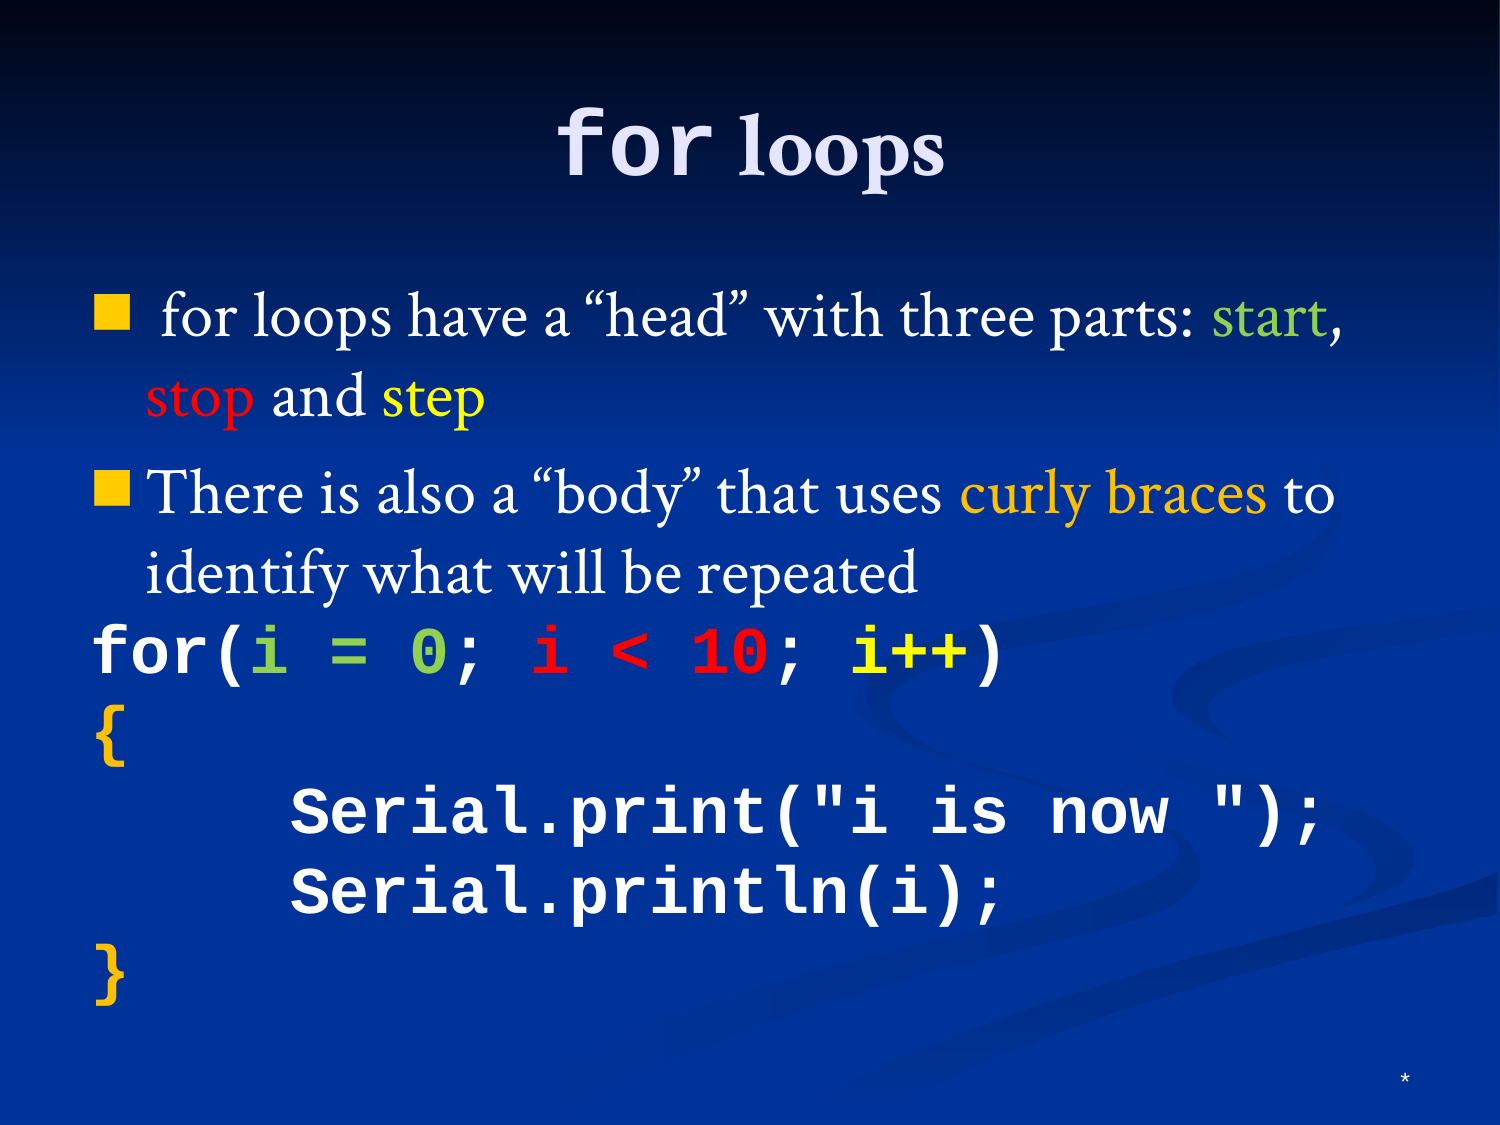

for loops
 for loops have a “head” with three parts: start, stop and step
There is also a “body” that uses curly braces to identify what will be repeated
for(i = 0; i < 10; i++)
{
     Serial.print("i is now ");
     Serial.println(i);
}

*